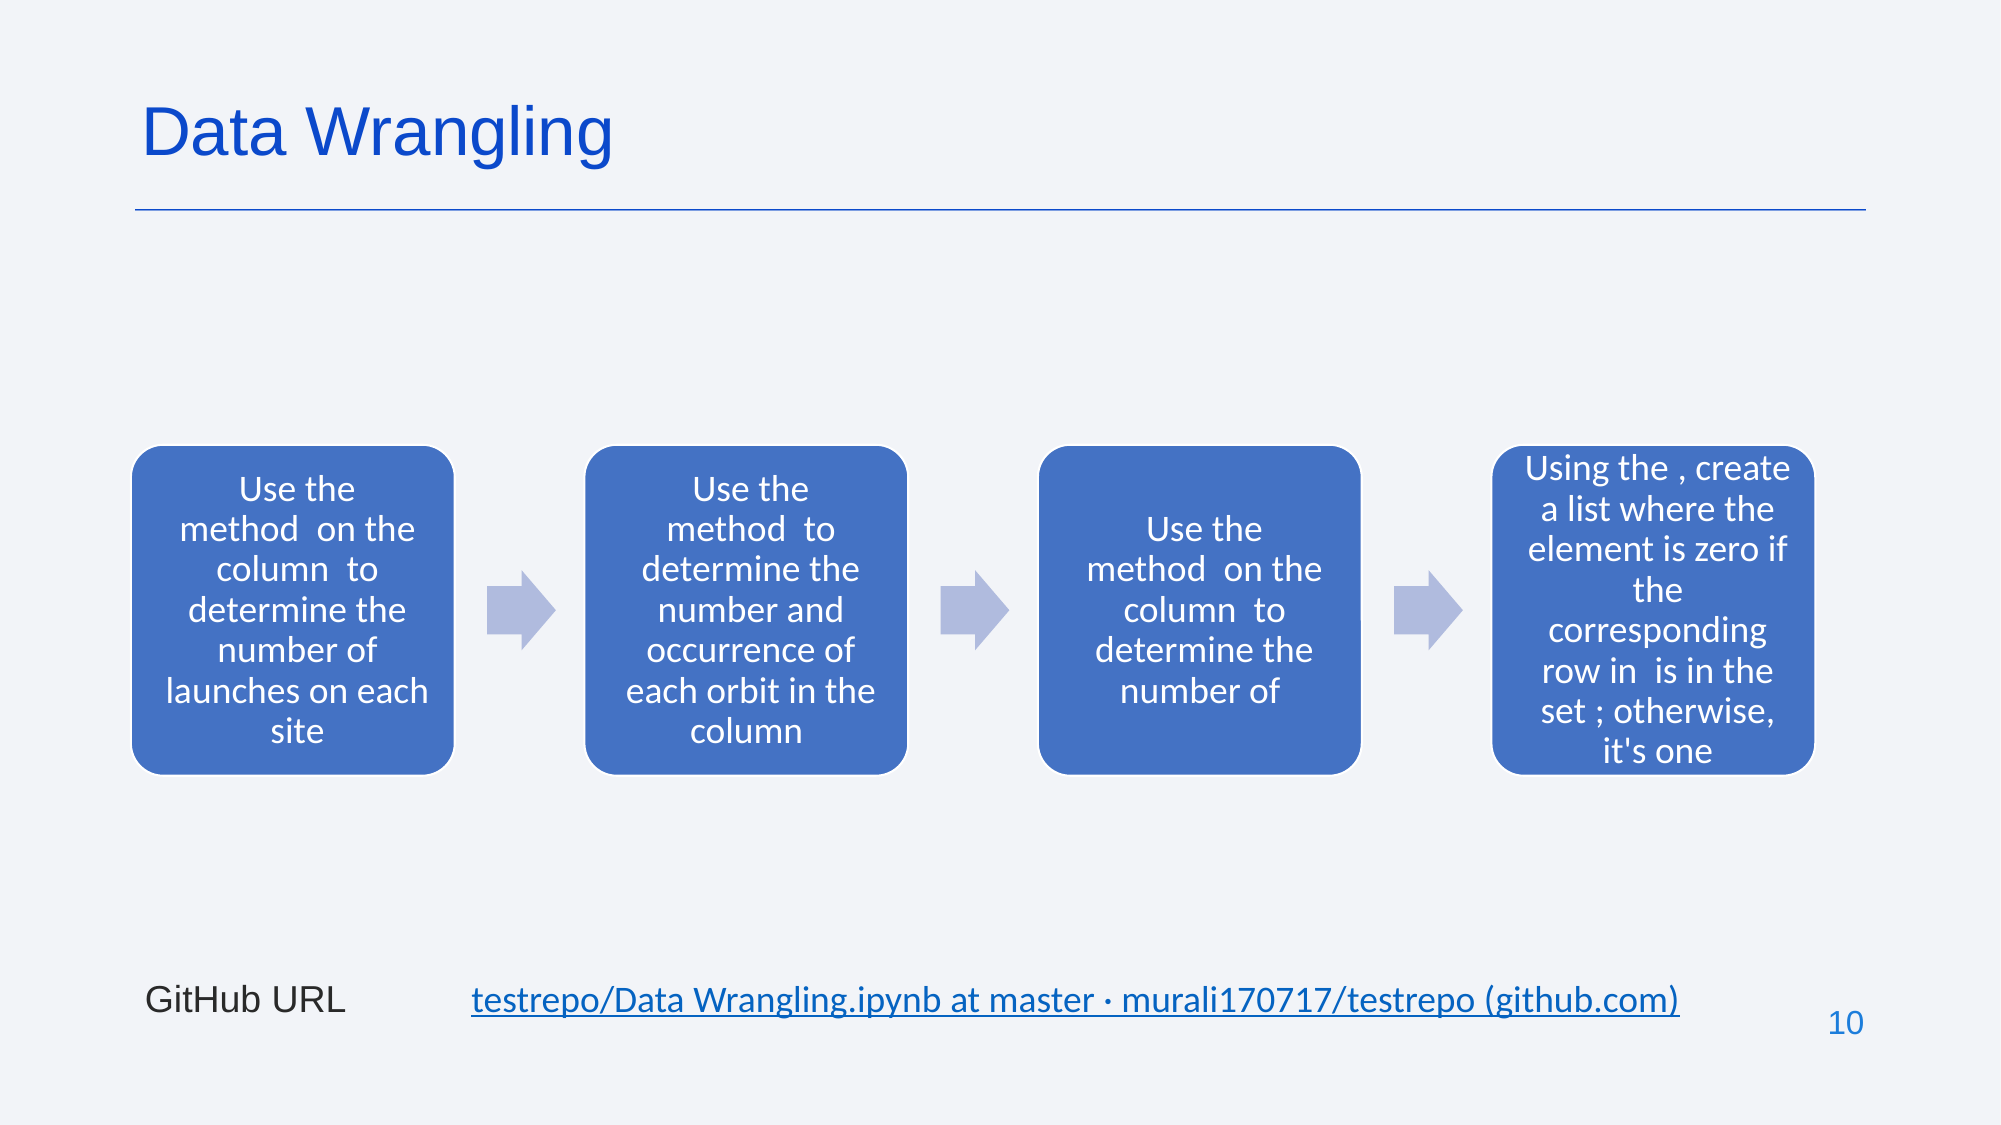

Data Wrangling
Use the method  on the column  to determine the number of launches on each site

Use the method  to determine the number and occurrence of each orbit in the column

Use the method  on the column  to determine the number of

Using the , create a list where the element is zero if the corresponding row in  is in the set ; otherwise, it's one

GitHub URL            testrepo/Data Wrangling.ipynb at master · murali170717/testrepo (github.com)
10